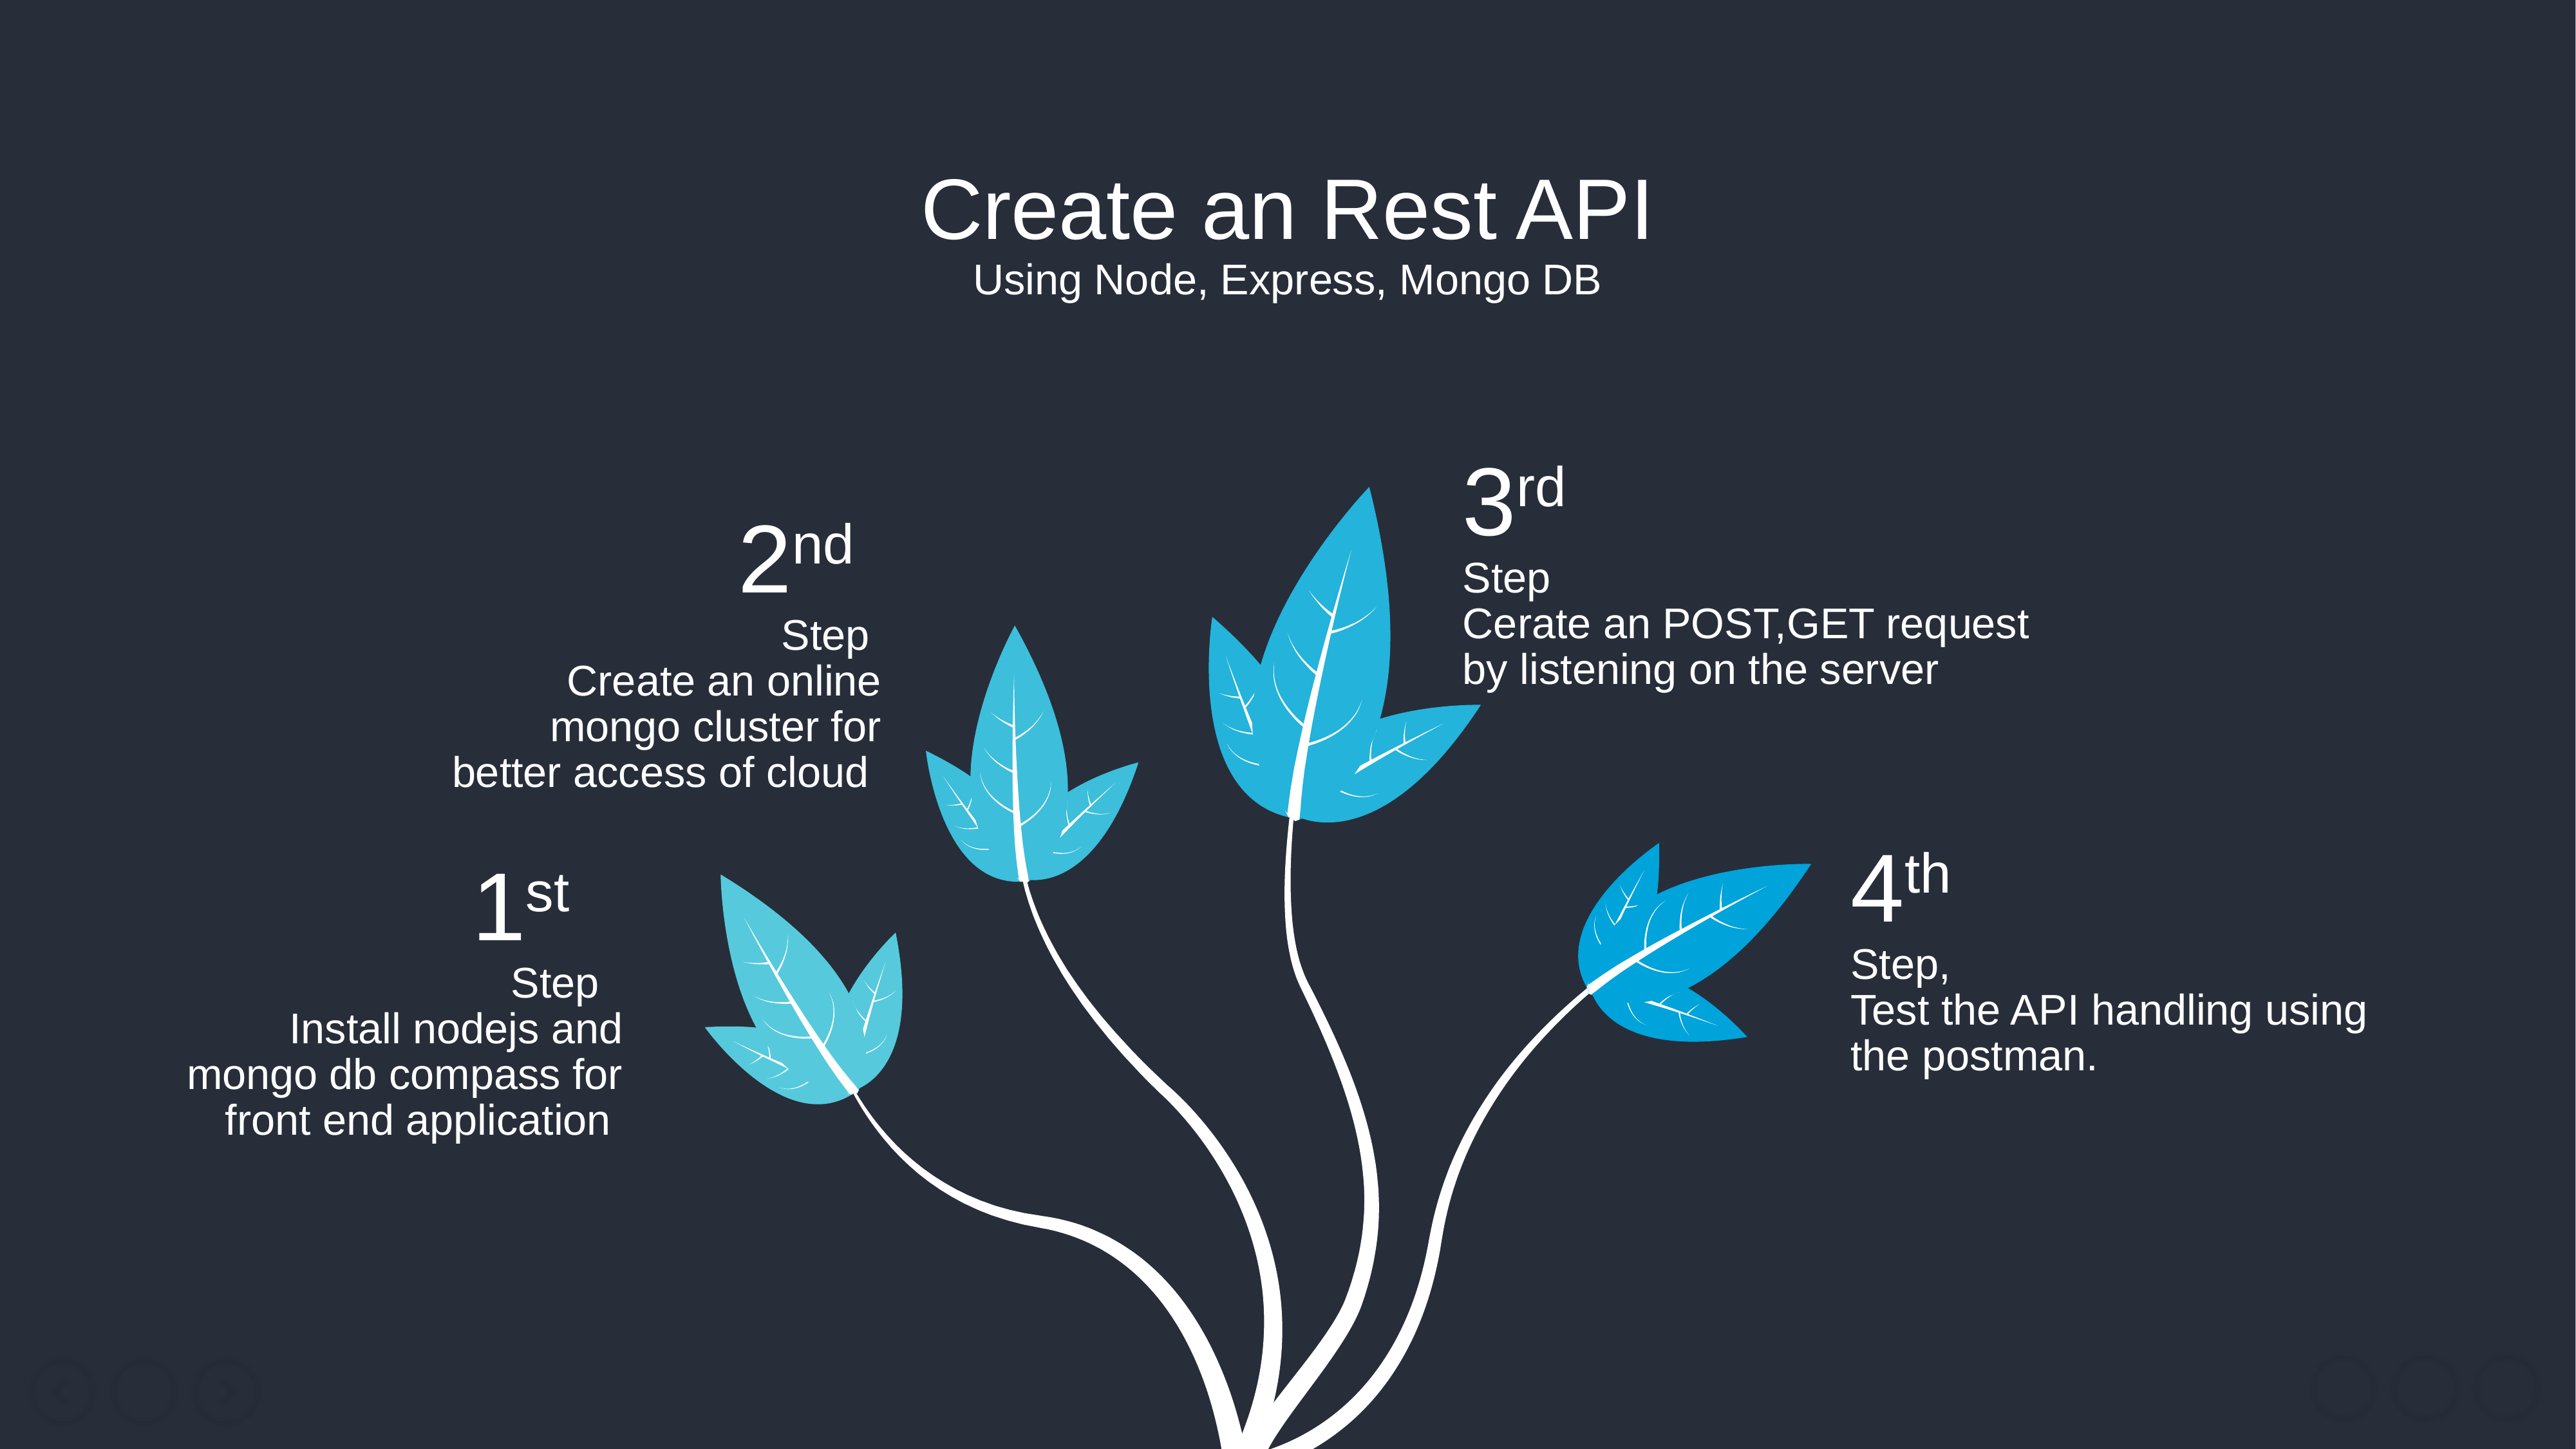

Create an Rest API
Using Node, Express, Mongo DB
3rd
Step
Cerate an POST,GET request by listening on the server

2nd
Step
Create an online mongo cluster for better access of cloud

4th
Step,
Test the API handling using the postman.

1st
Step
Install nodejs and mongo db compass for front end application